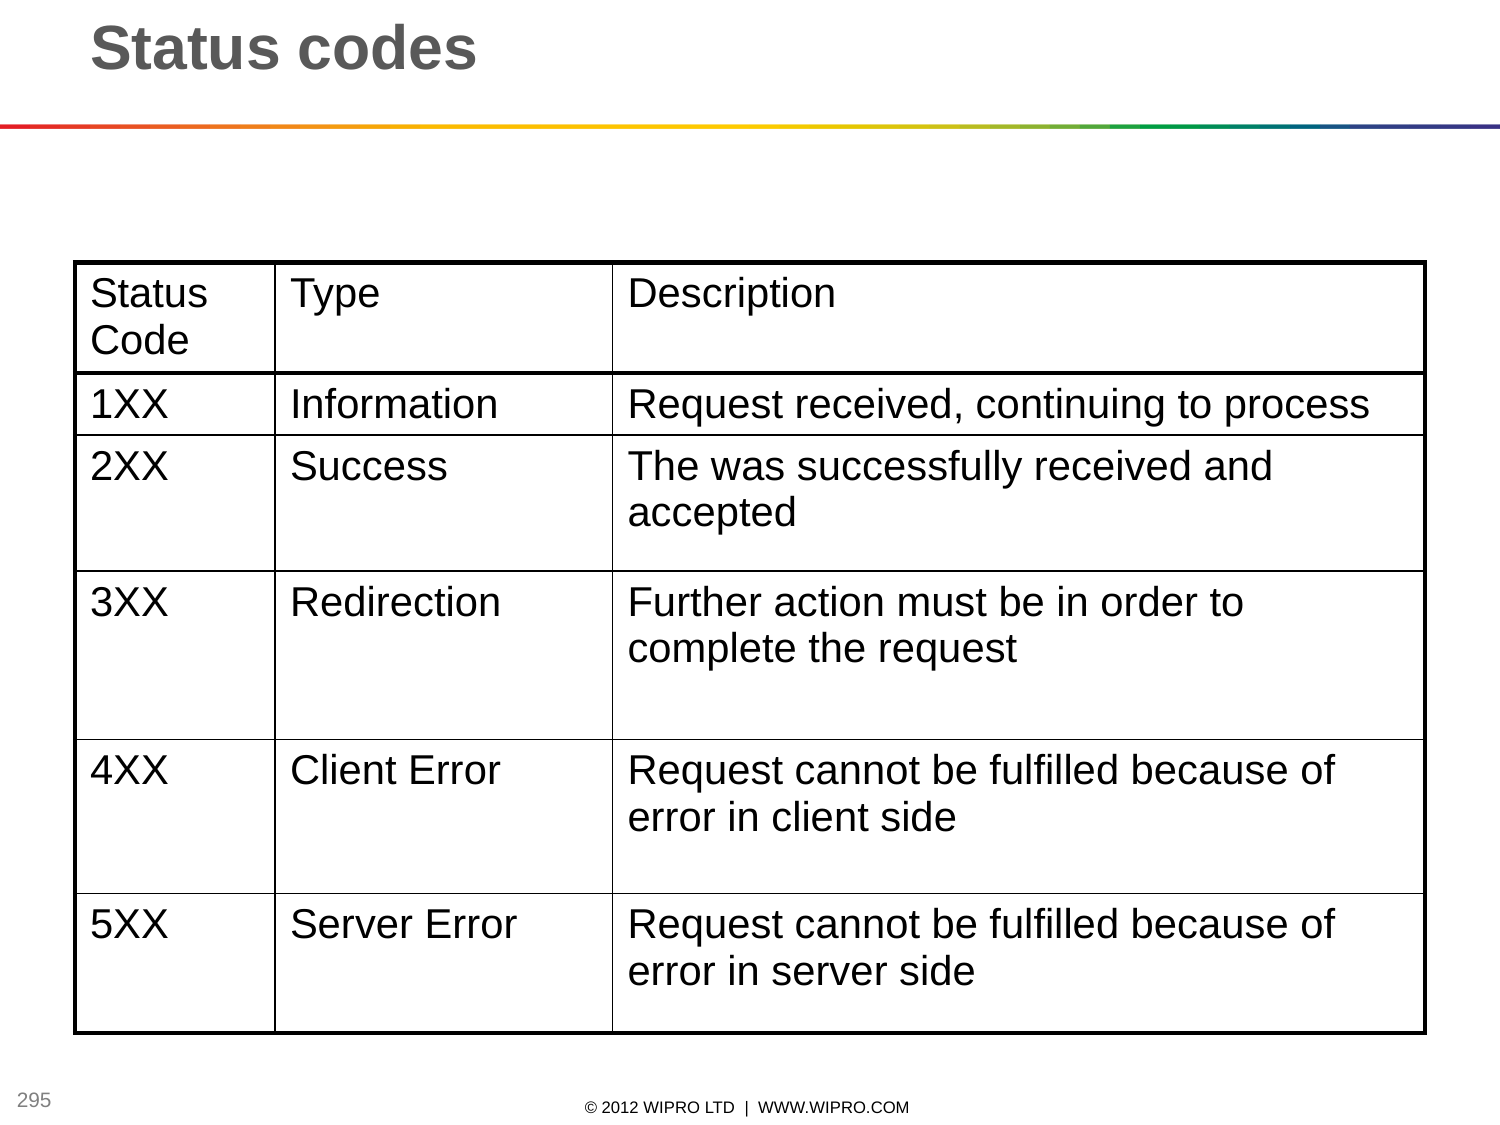

# Status codes
| Status Code | Type | Description |
| --- | --- | --- |
| 1XX | Information | Request received, continuing to process |
| 2XX | Success | The was successfully received and accepted |
| 3XX | Redirection | Further action must be in order to complete the request |
| 4XX | Client Error | Request cannot be fulfilled because of error in client side |
| 5XX | Server Error | Request cannot be fulfilled because of error in server side |